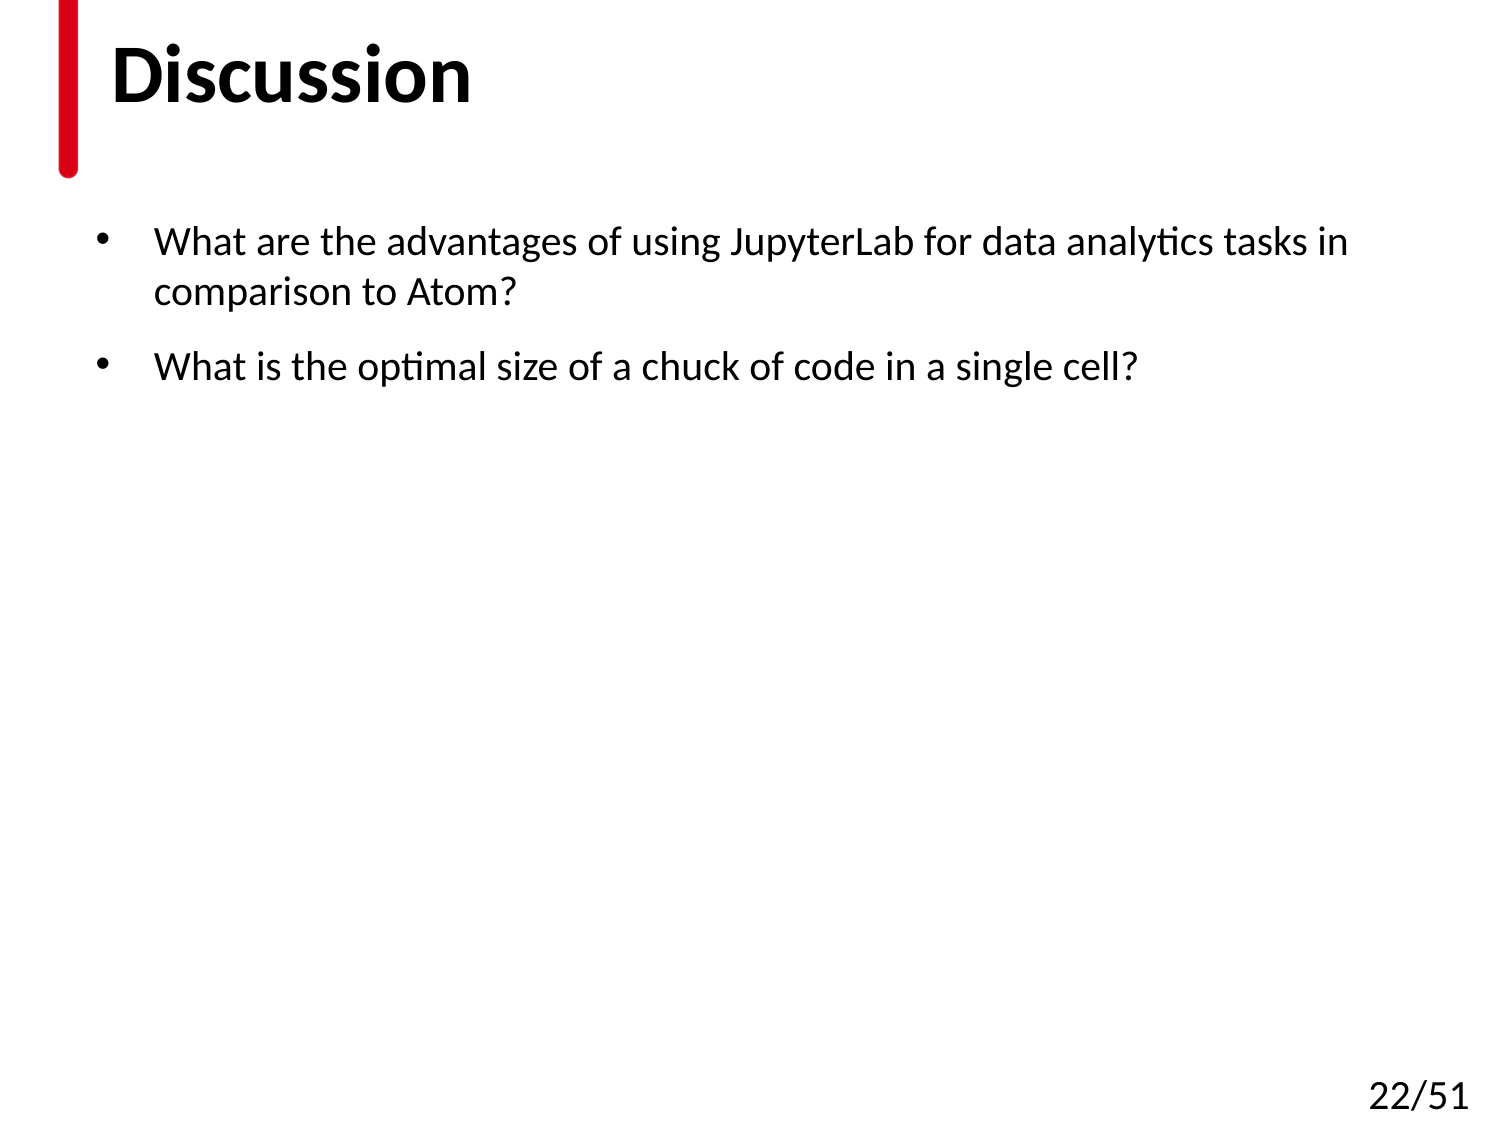

# Discussion
What are the advantages of using JupyterLab for data analytics tasks in comparison to Atom?
What is the optimal size of a chuck of code in a single cell?